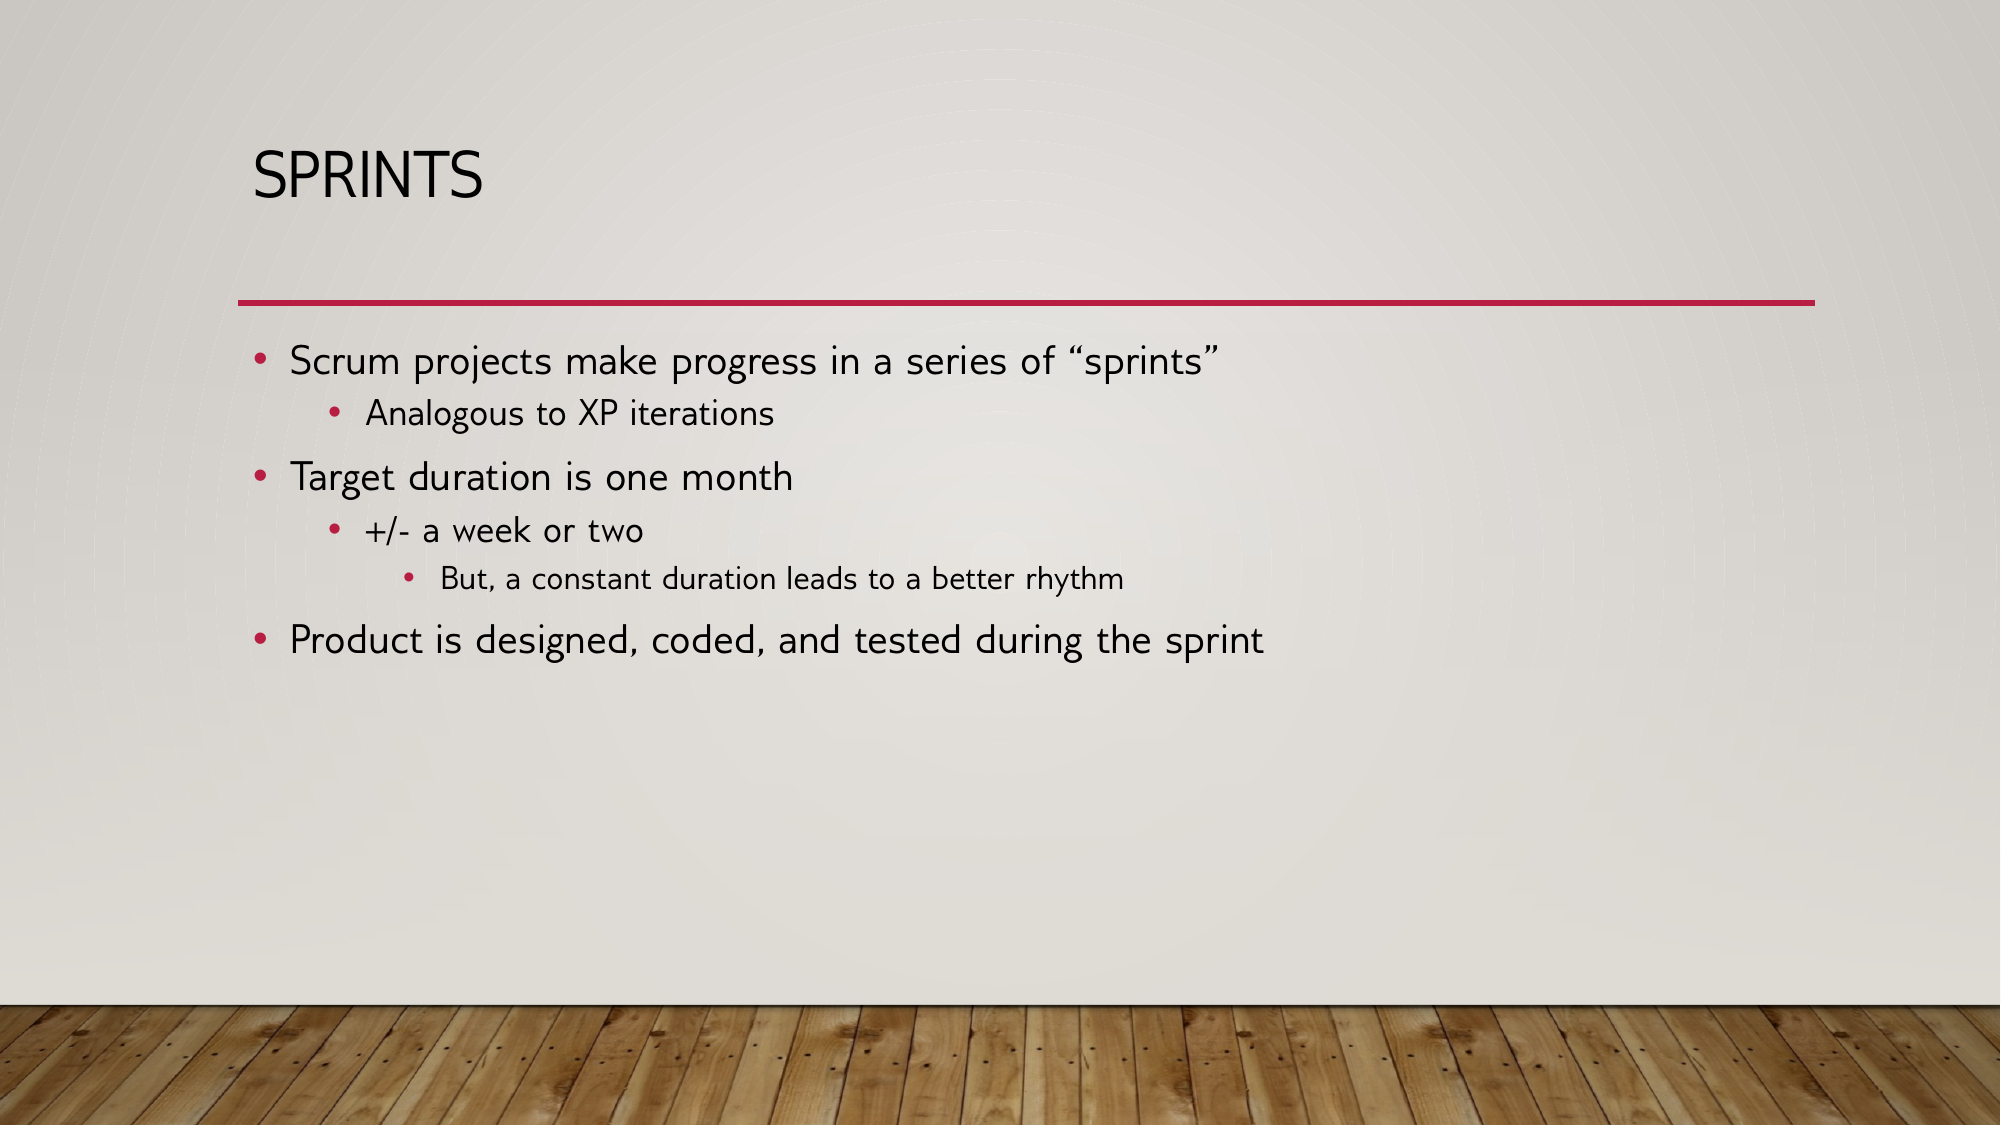

# Sprints
Scrum projects make progress in a series of “sprints”
Analogous to XP iterations
Target duration is one month
+/- a week or two
But, a constant duration leads to a better rhythm
Product is designed, coded, and tested during the sprint